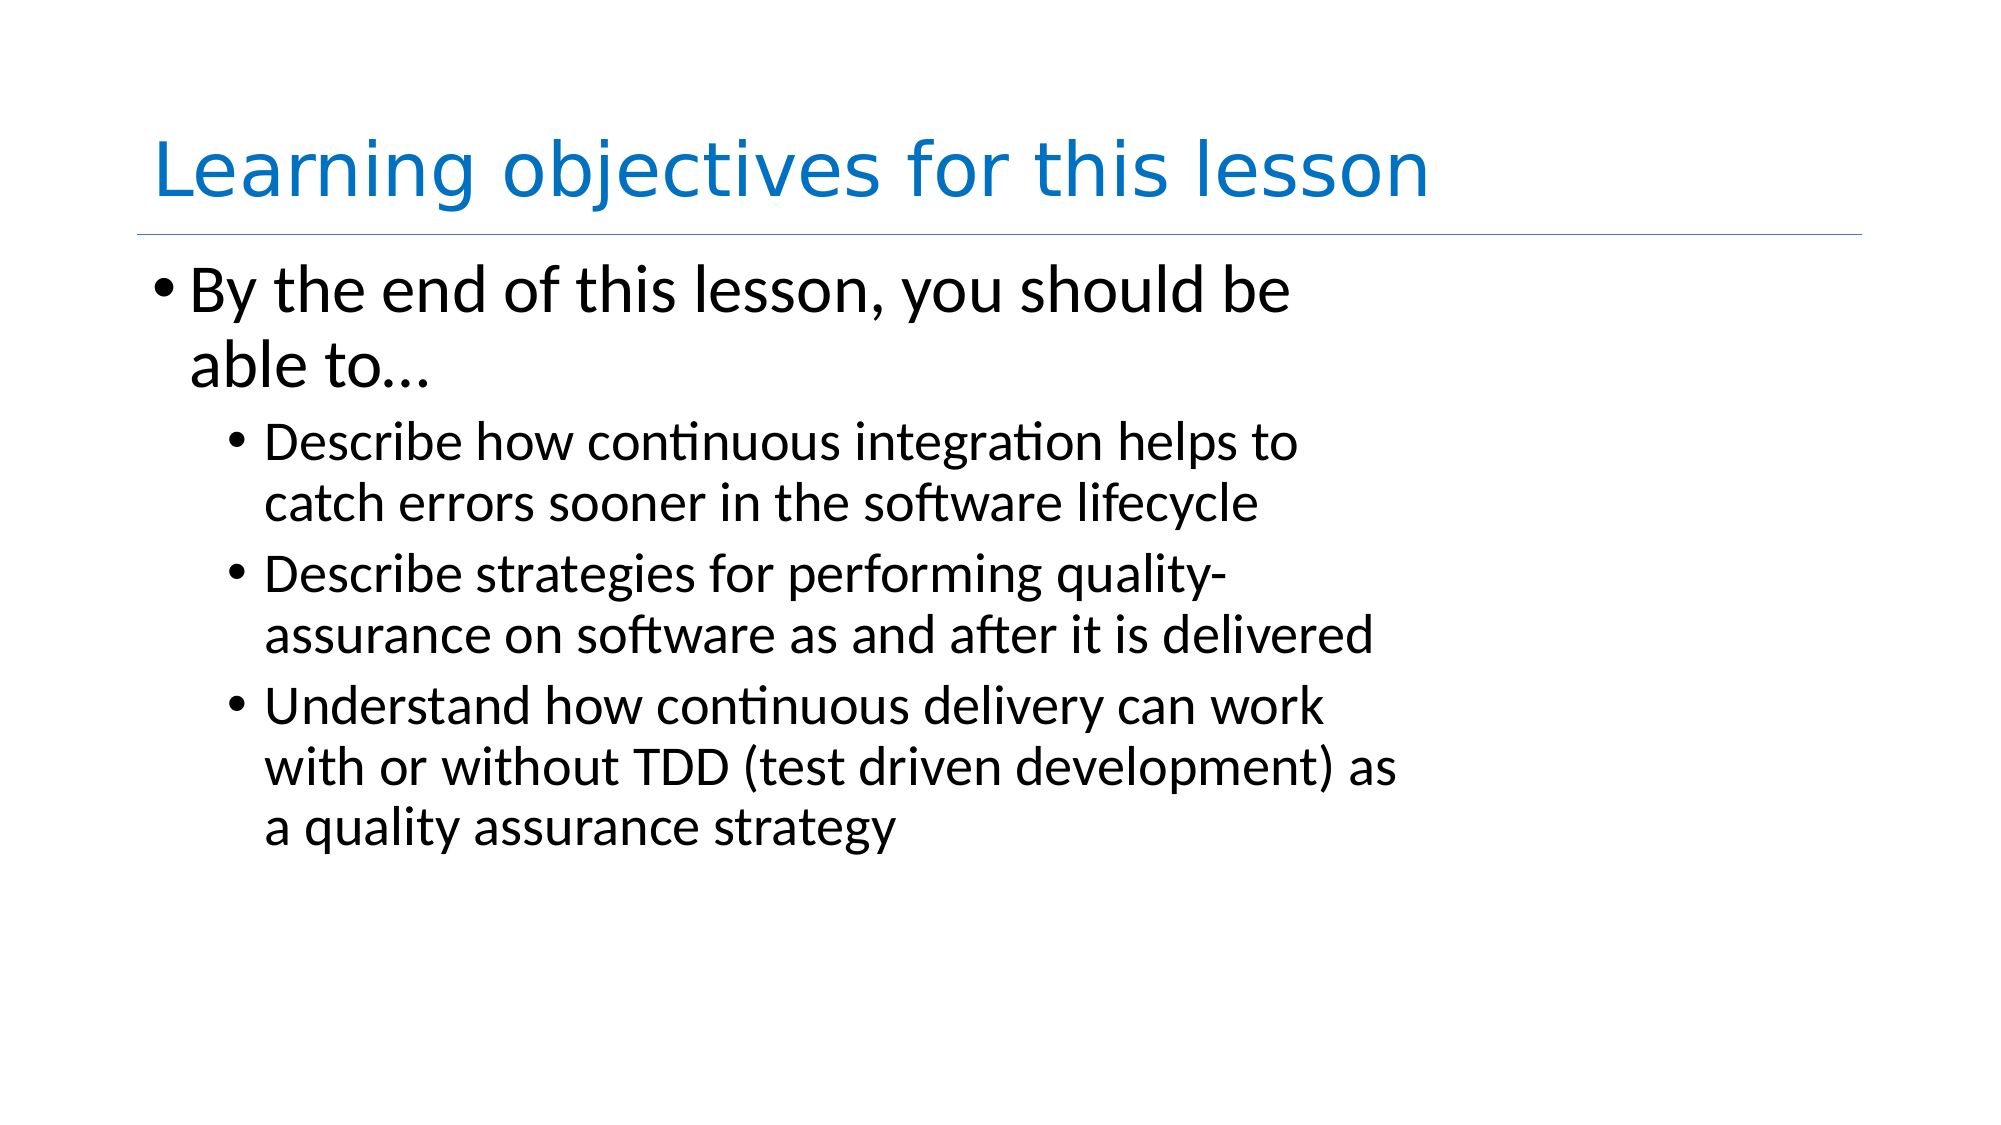

# Learning objectives for this lesson
By the end of this lesson, you should be able to…
Describe how continuous integration helps to catch errors sooner in the software lifecycle
Describe strategies for performing quality-assurance on software as and after it is delivered
Understand how continuous delivery can work with or without TDD (test driven development) as a quality assurance strategy